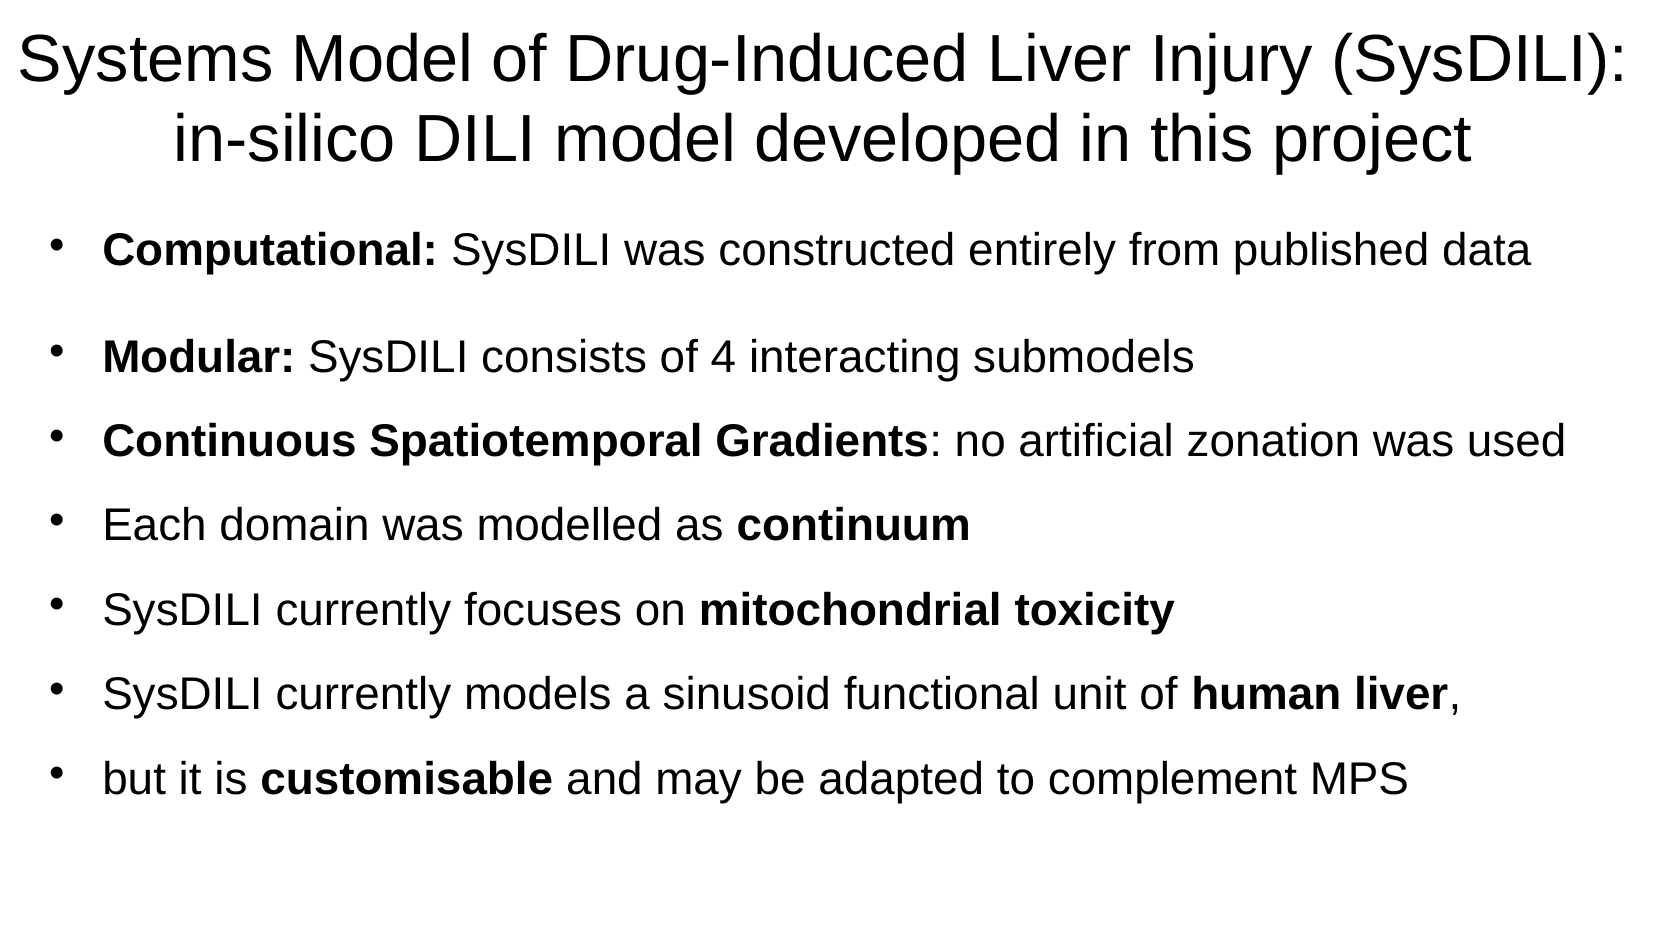

Systems Model of Drug-Induced Liver Injury (SysDILI):
in-silico DILI model developed in this project
# Computational: SysDILI was constructed entirely from published data
Modular: SysDILI consists of 4 interacting submodels
Continuous Spatiotemporal Gradients: no artificial zonation was used
Each domain was modelled as continuum
SysDILI currently focuses on mitochondrial toxicity
SysDILI currently models a sinusoid functional unit of human liver,
but it is customisable and may be adapted to complement MPS